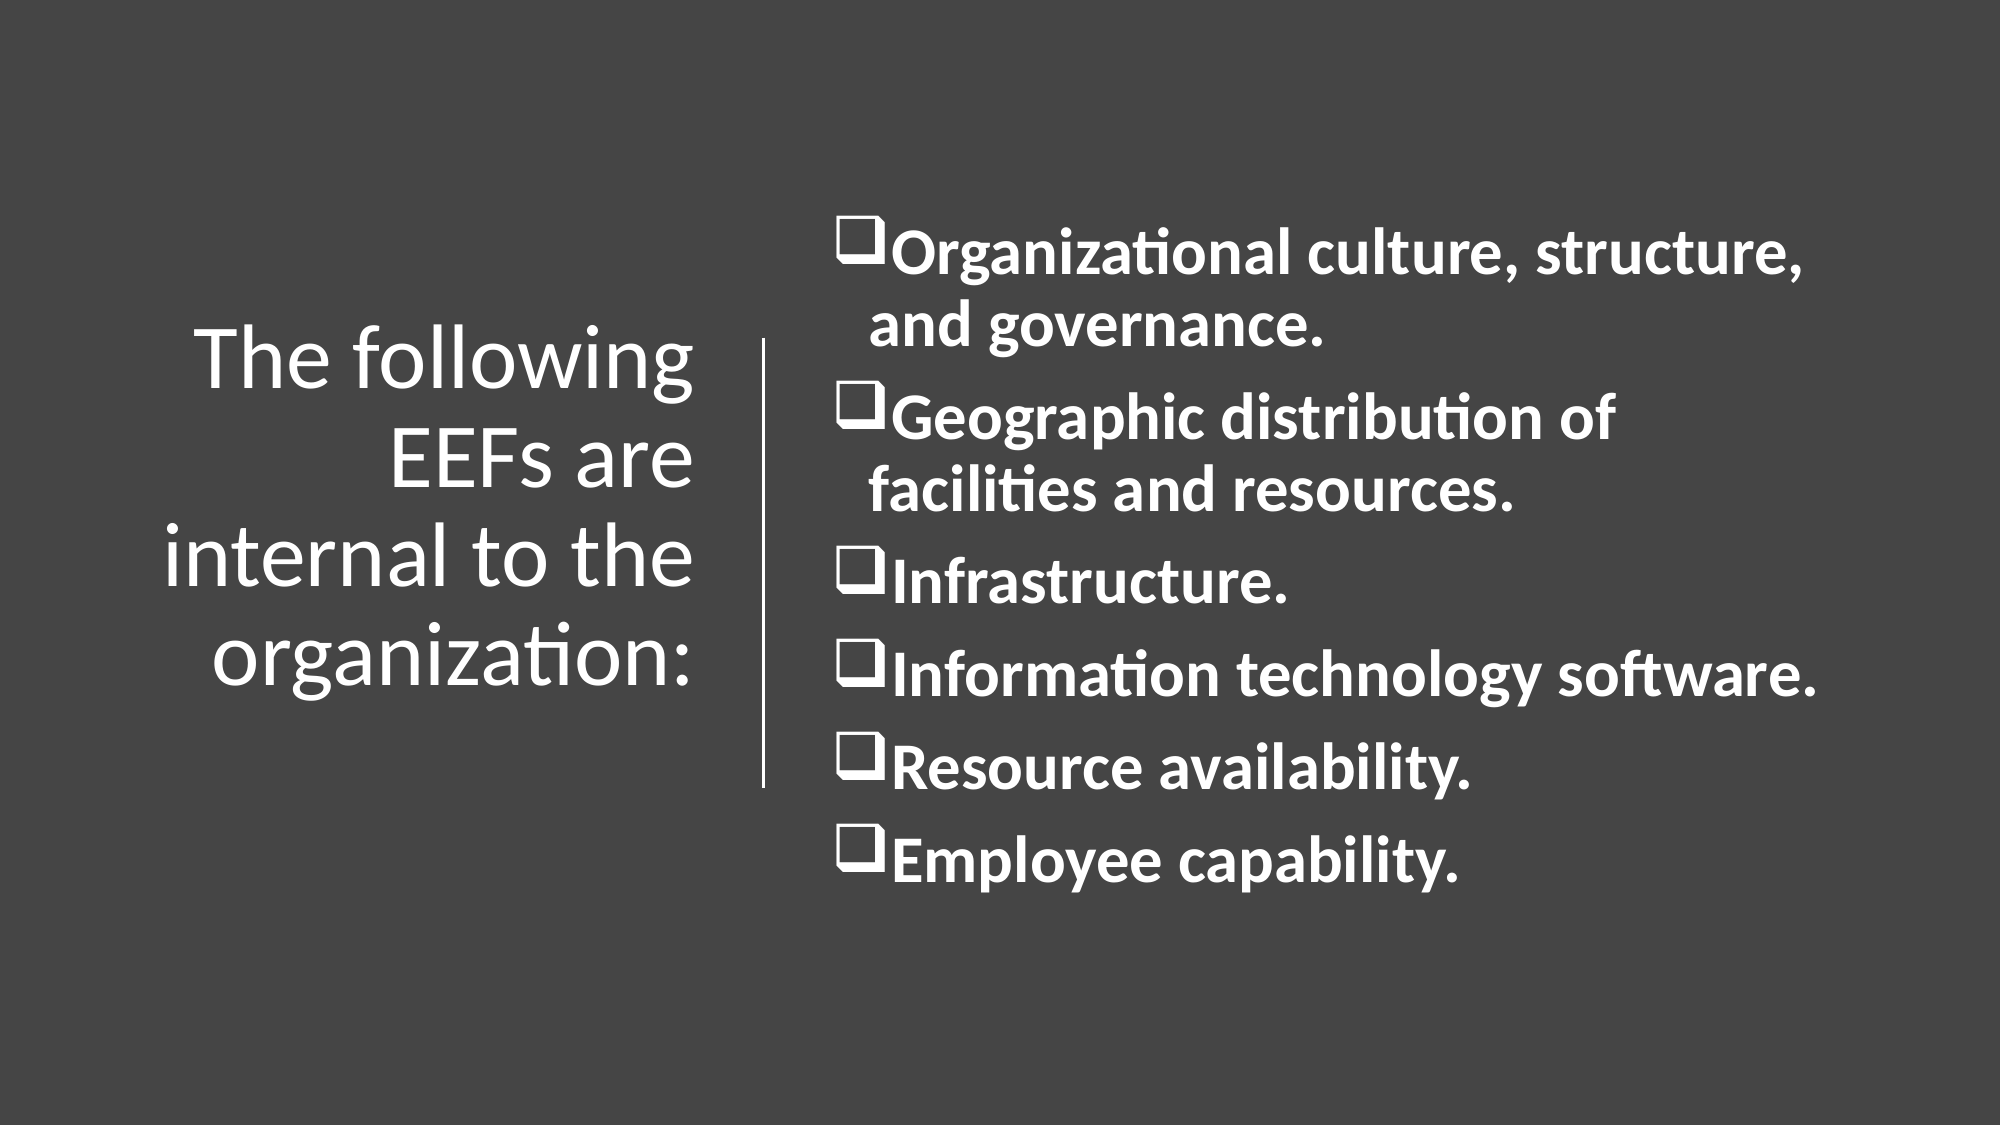

Organizational culture, structure, and governance.
Geographic distribution of facilities and resources.
Infrastructure.
Information technology software.
Resource availability.
Employee capability.
# The following EEFs are internal to the organization: